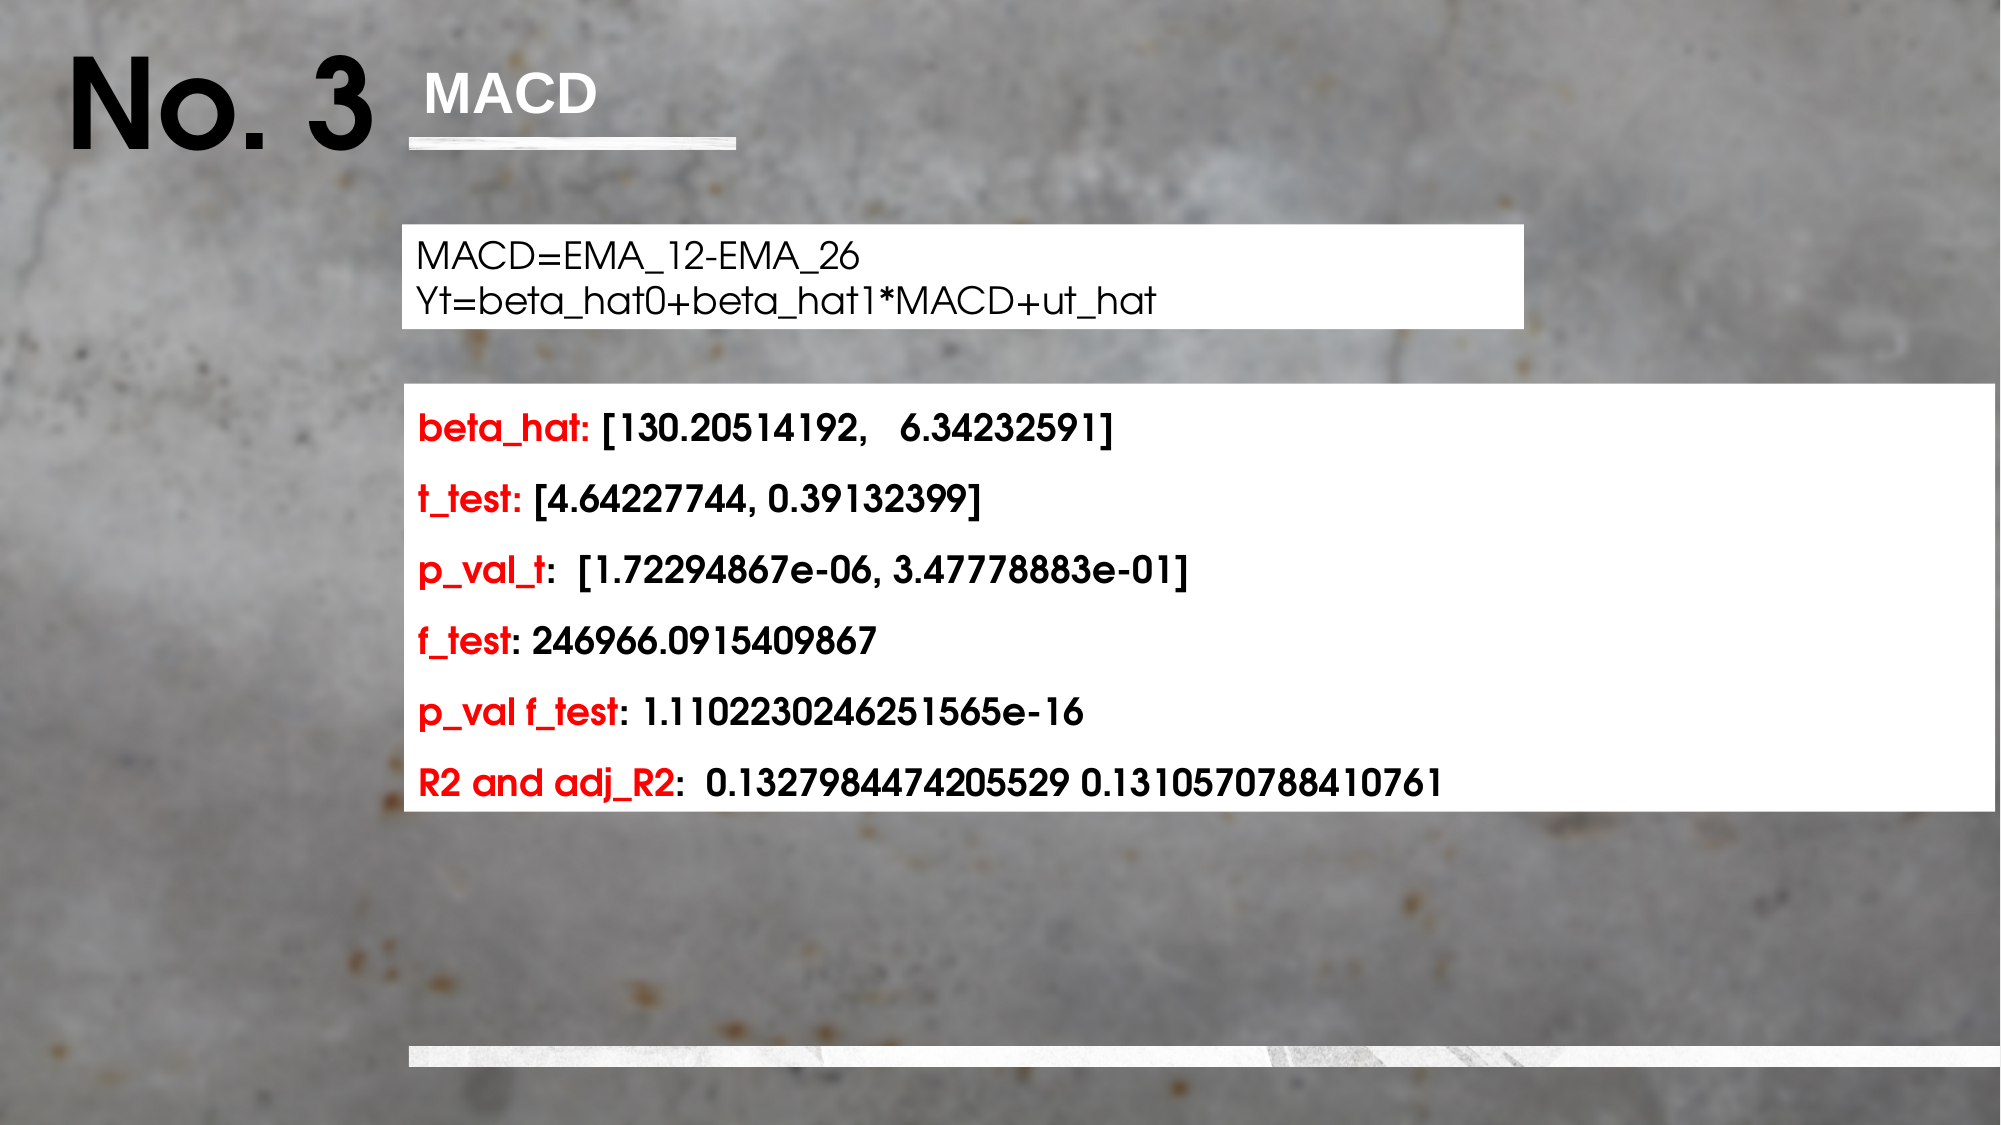

No. 3
MACD

MACD=EMA_12-EMA_26
Yt=beta_hat0+beta_hat1*MACD+ut_hat
beta_hat: [130.20514192,   6.34232591]
t_test: [4.64227744, 0.39132399]
p_val_t:  [1.72294867e-06, 3.47778883e-01]
f_test: 246966.0915409867
p_val f_test: 1.1102230246251565e-16
R2 and adj_R2:  0.1327984474205529 0.1310570788410761